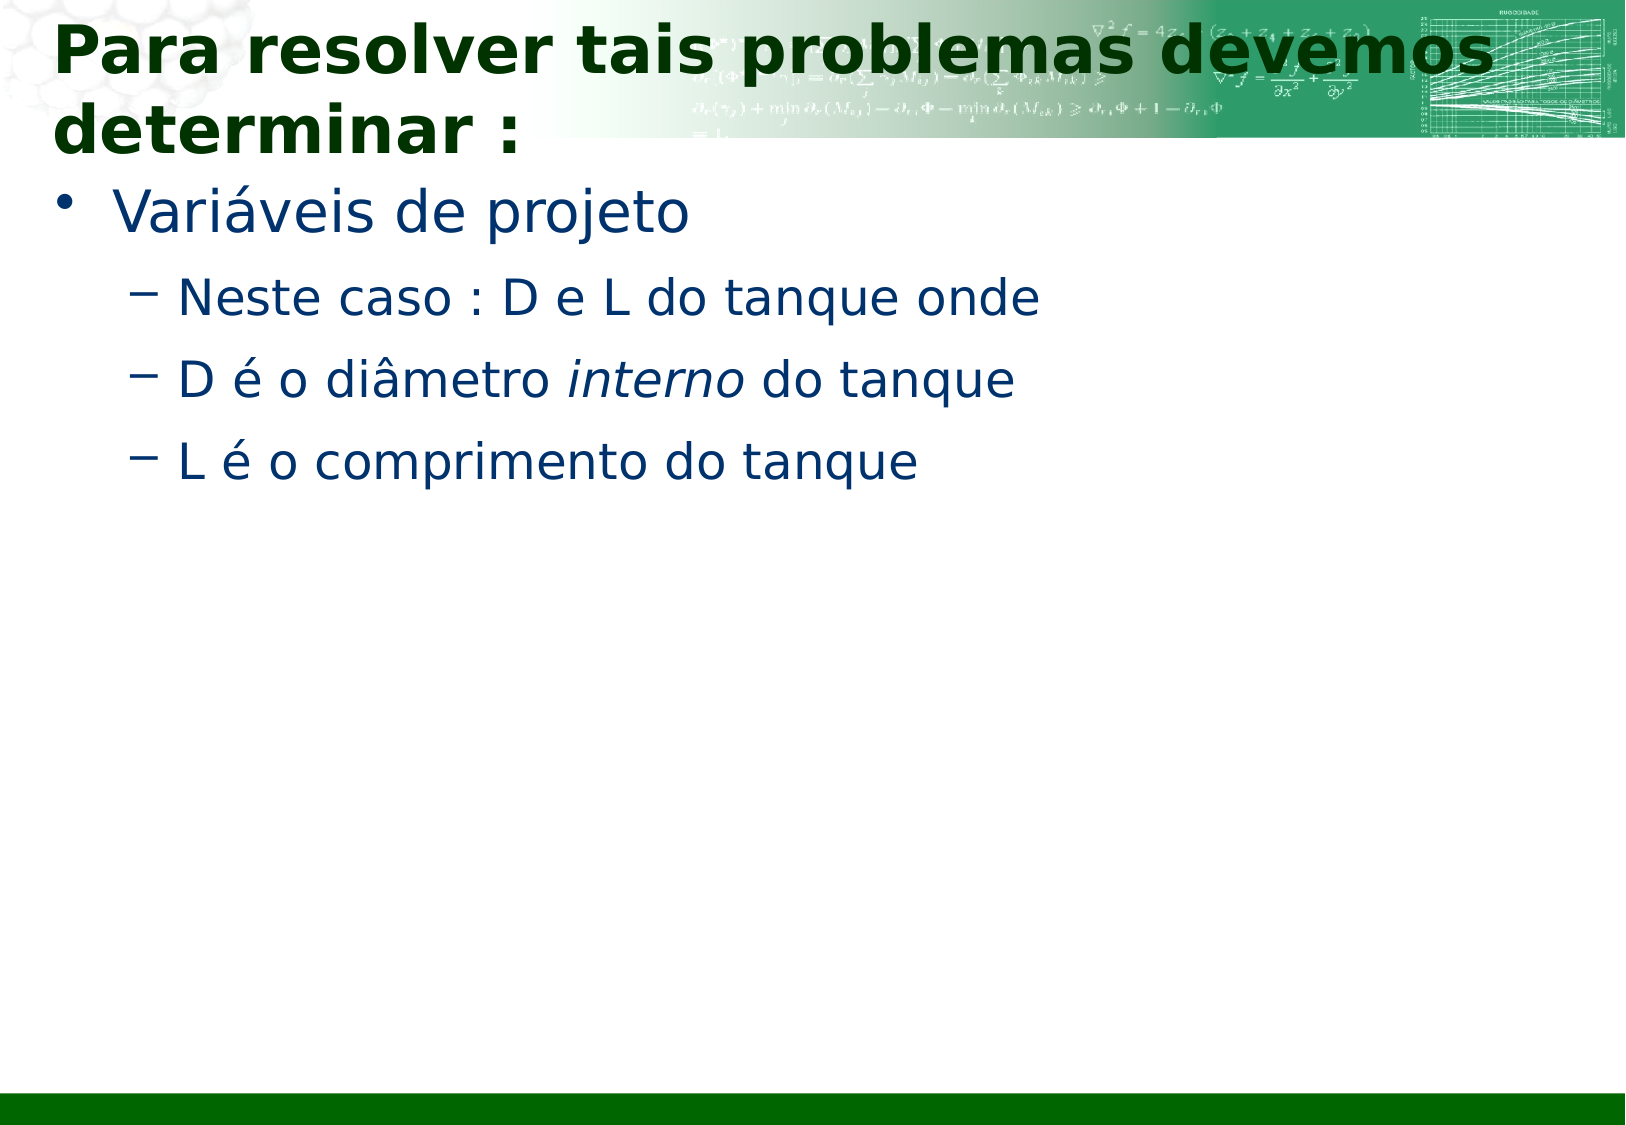

# Para resolver tais problemas devemos determinar :
Variáveis de projeto
Neste caso : D e L do tanque onde
D é o diâmetro interno do tanque
L é o comprimento do tanque